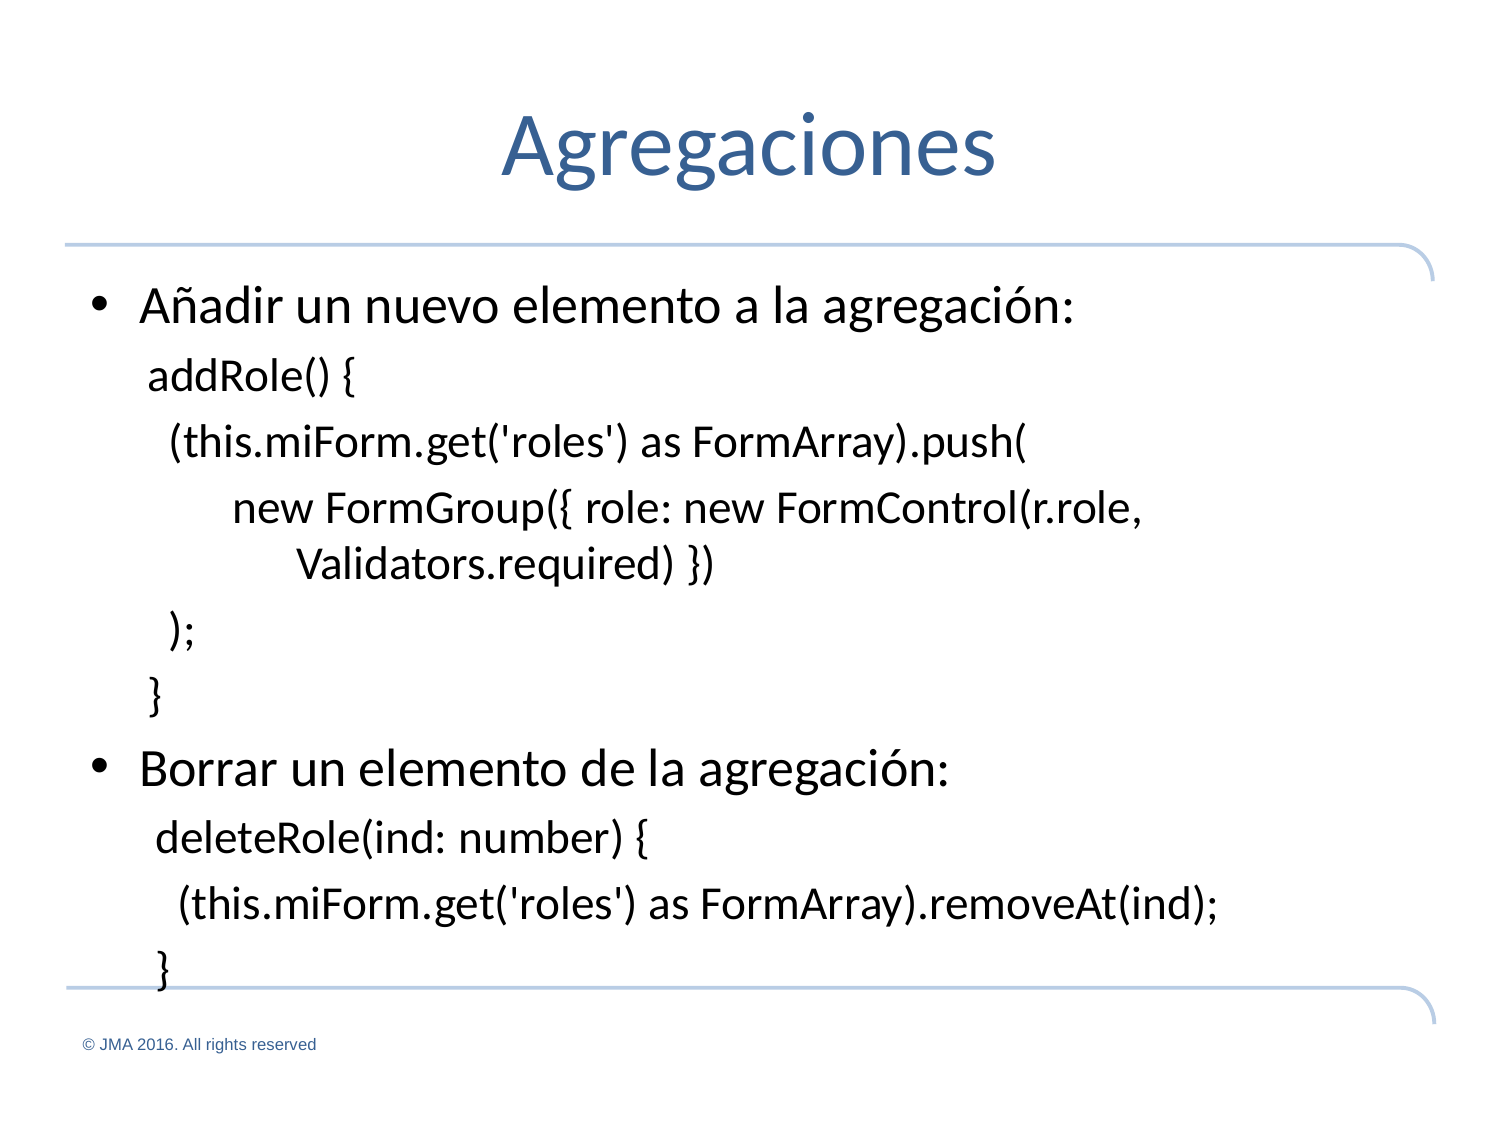

# Agregaciones
Añadir un nuevo elemento a la agregación:
addRole() {
  (this.miForm.get('roles') as FormArray).push(
new FormGroup({ role: new FormControl(r.role, Validators.required) })
  );
}
Borrar un elemento de la agregación:
deleteRole(ind: number) {
  (this.miForm.get('roles') as FormArray).removeAt(ind);
}